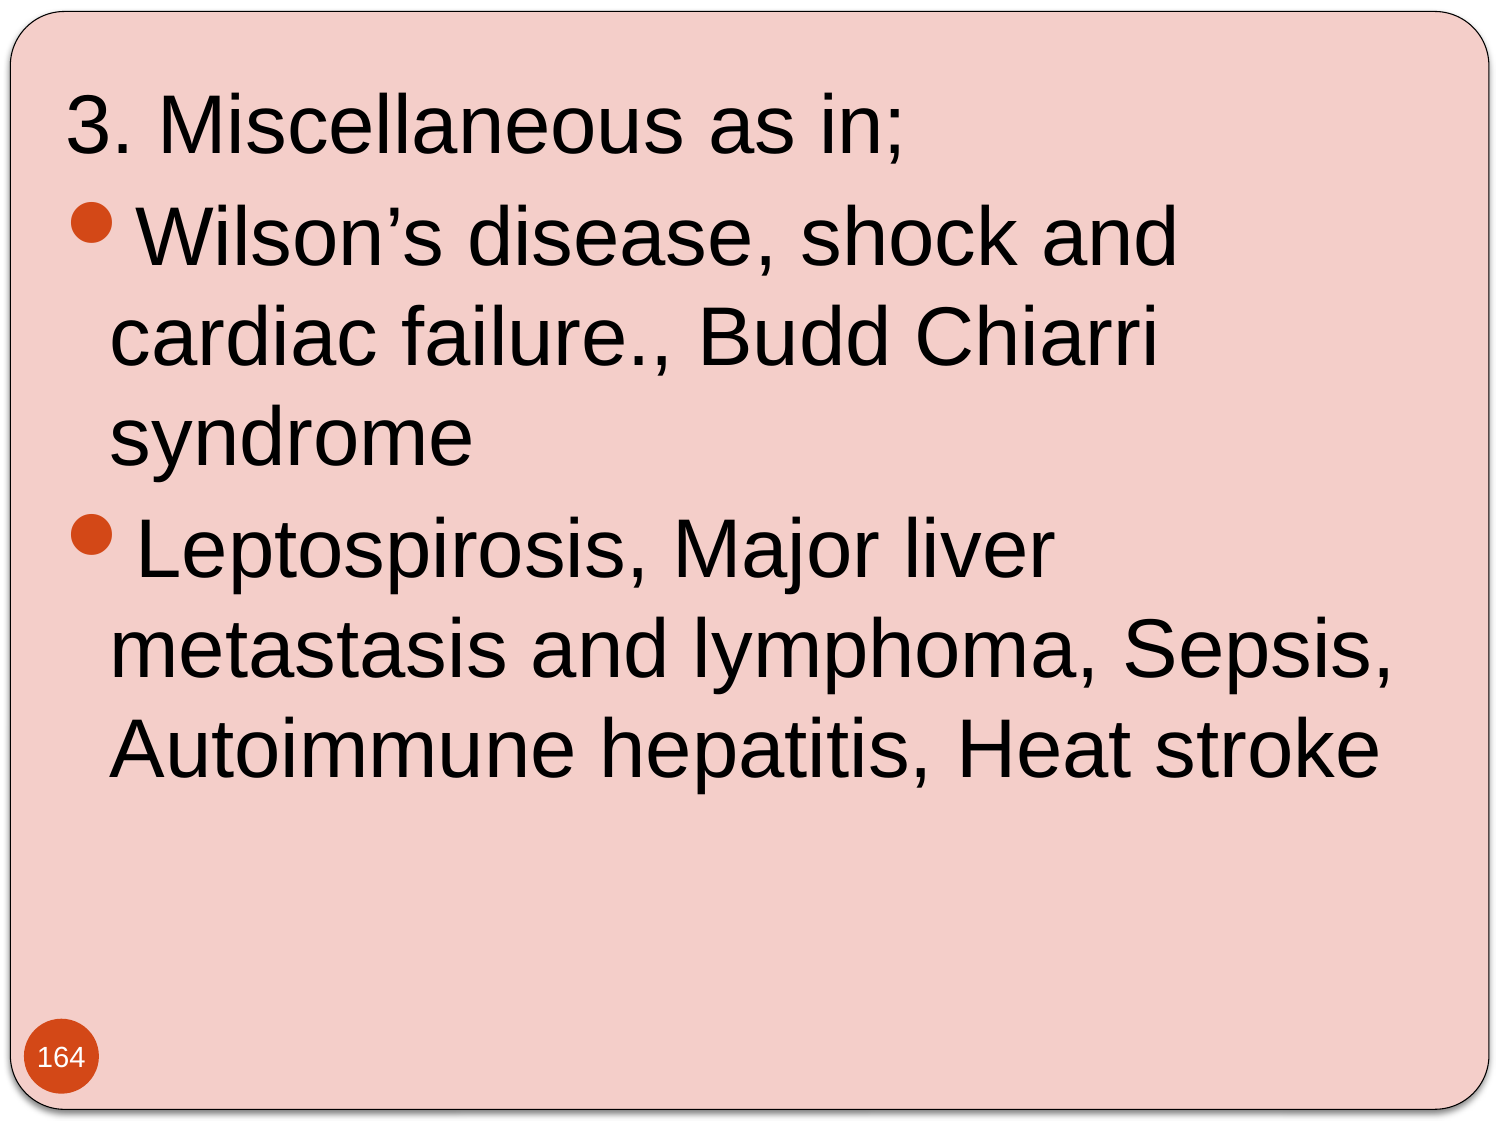

3. Miscellaneous as in;
Wilson’s disease, shock and cardiac failure., Budd Chiarri syndrome
Leptospirosis, Major liver metastasis and lymphoma, Sepsis, Autoimmune hepatitis, Heat stroke

164